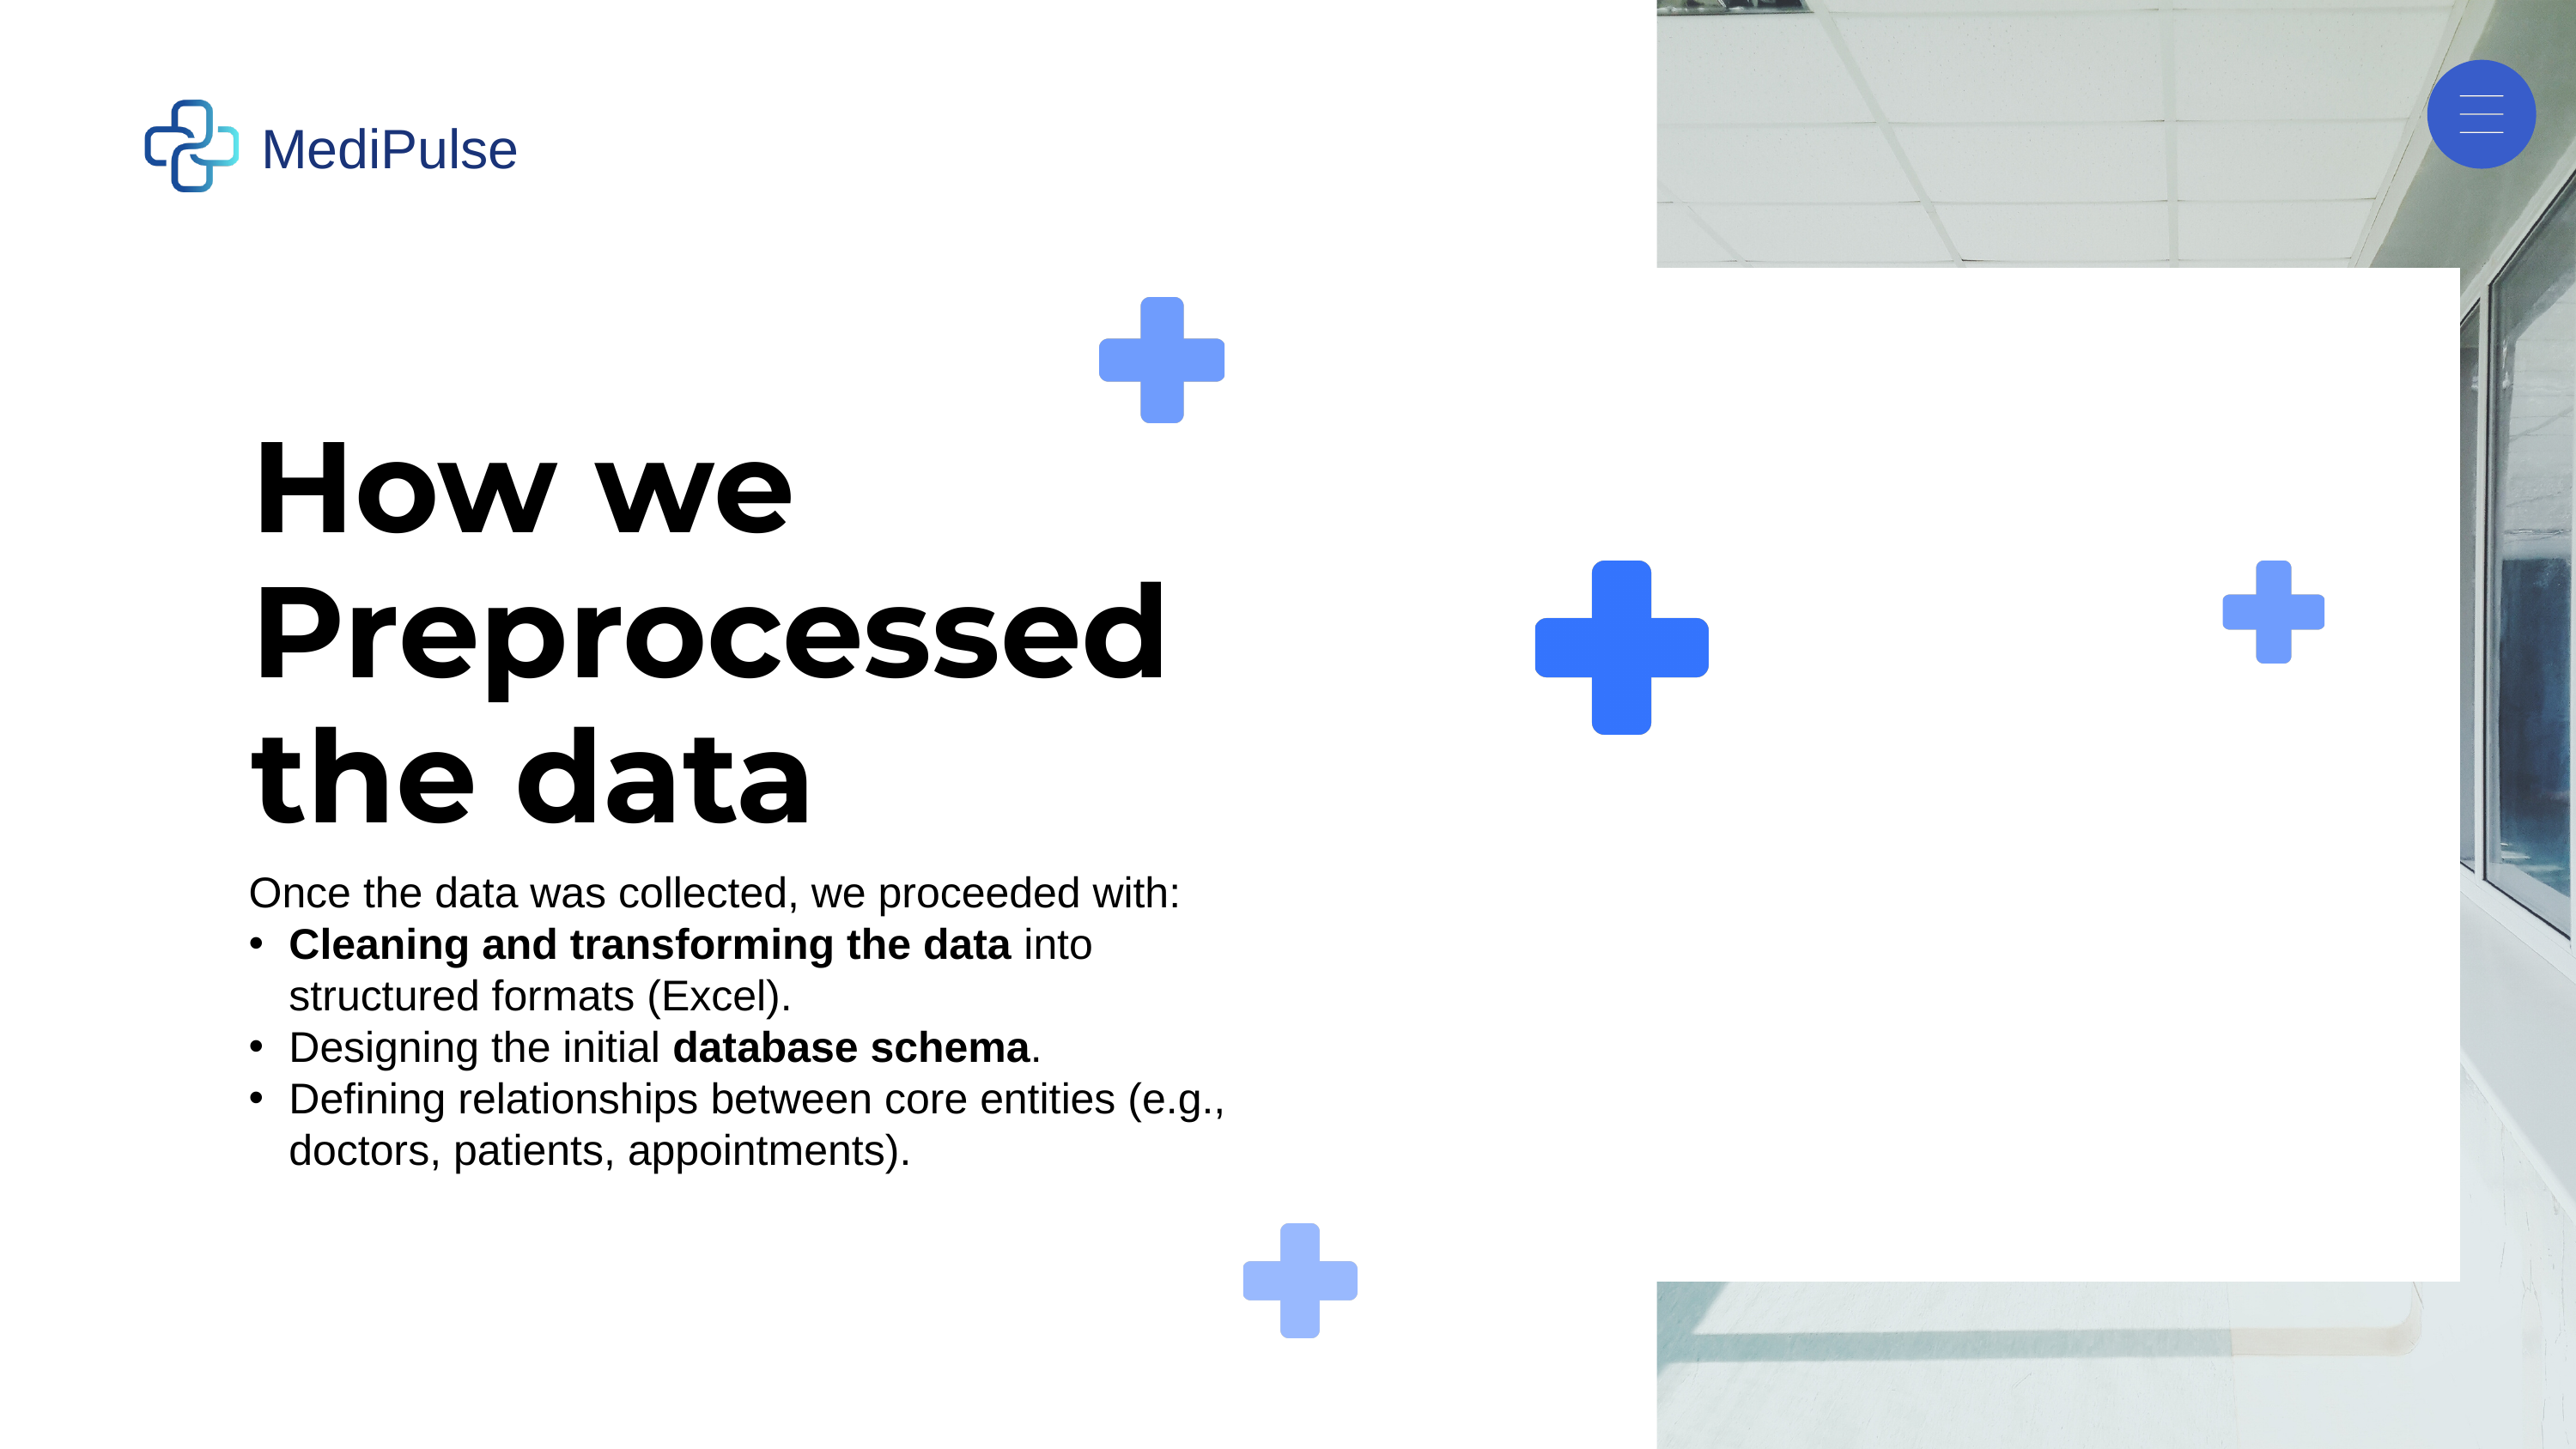

MediPulse

How we Preprocessed the data

Once the data was collected, we proceeded with:
Cleaning and transforming the data into structured formats (Excel).
Designing the initial database schema.
Defining relationships between core entities (e.g., doctors, patients, appointments).